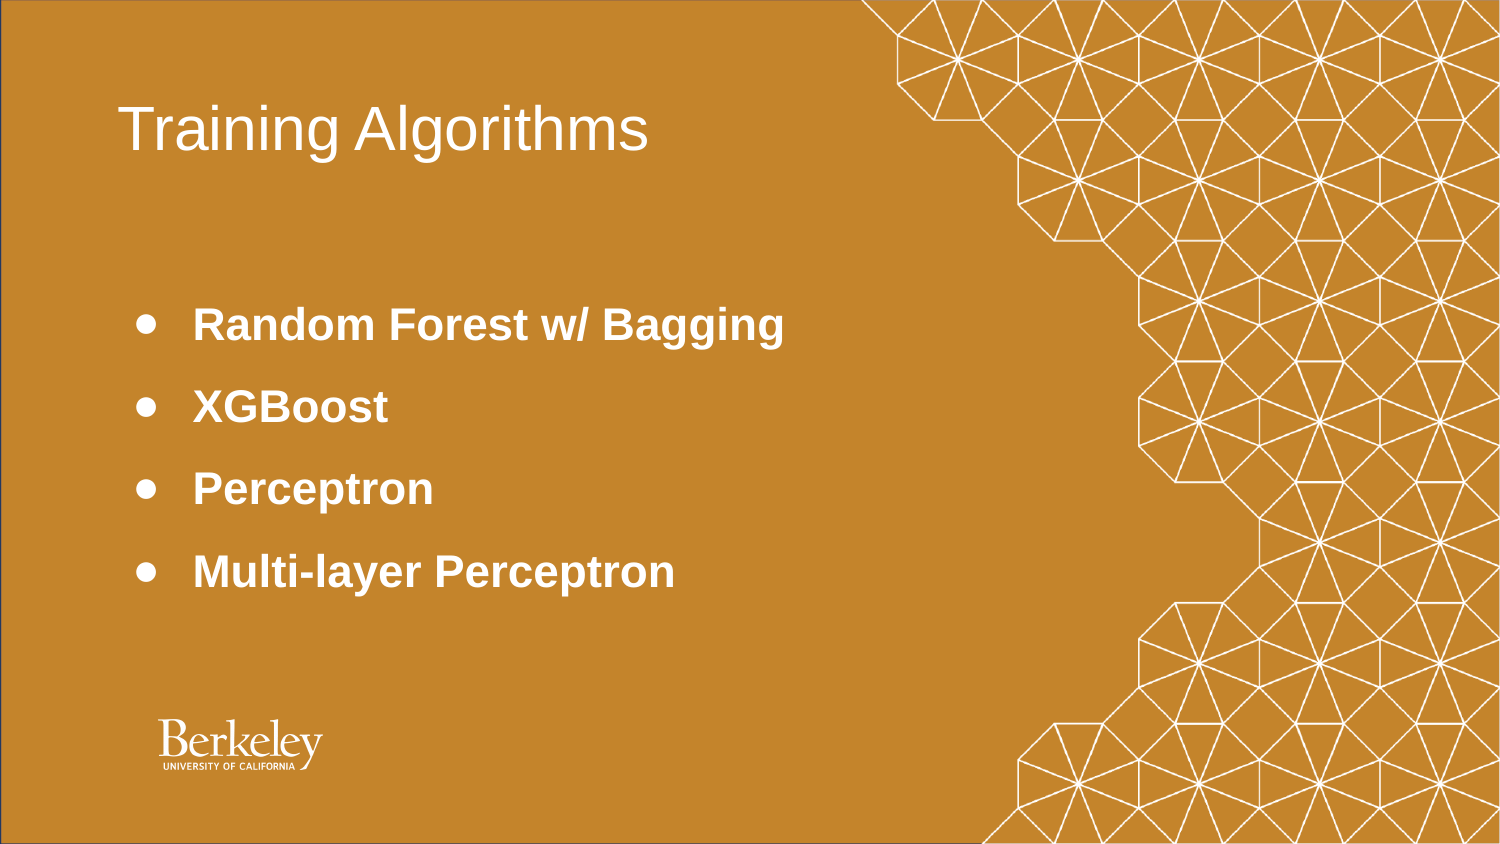

# Training Algorithms

Random Forest w/ Bagging
XGBoost
Perceptron
Multi-layer Perceptron